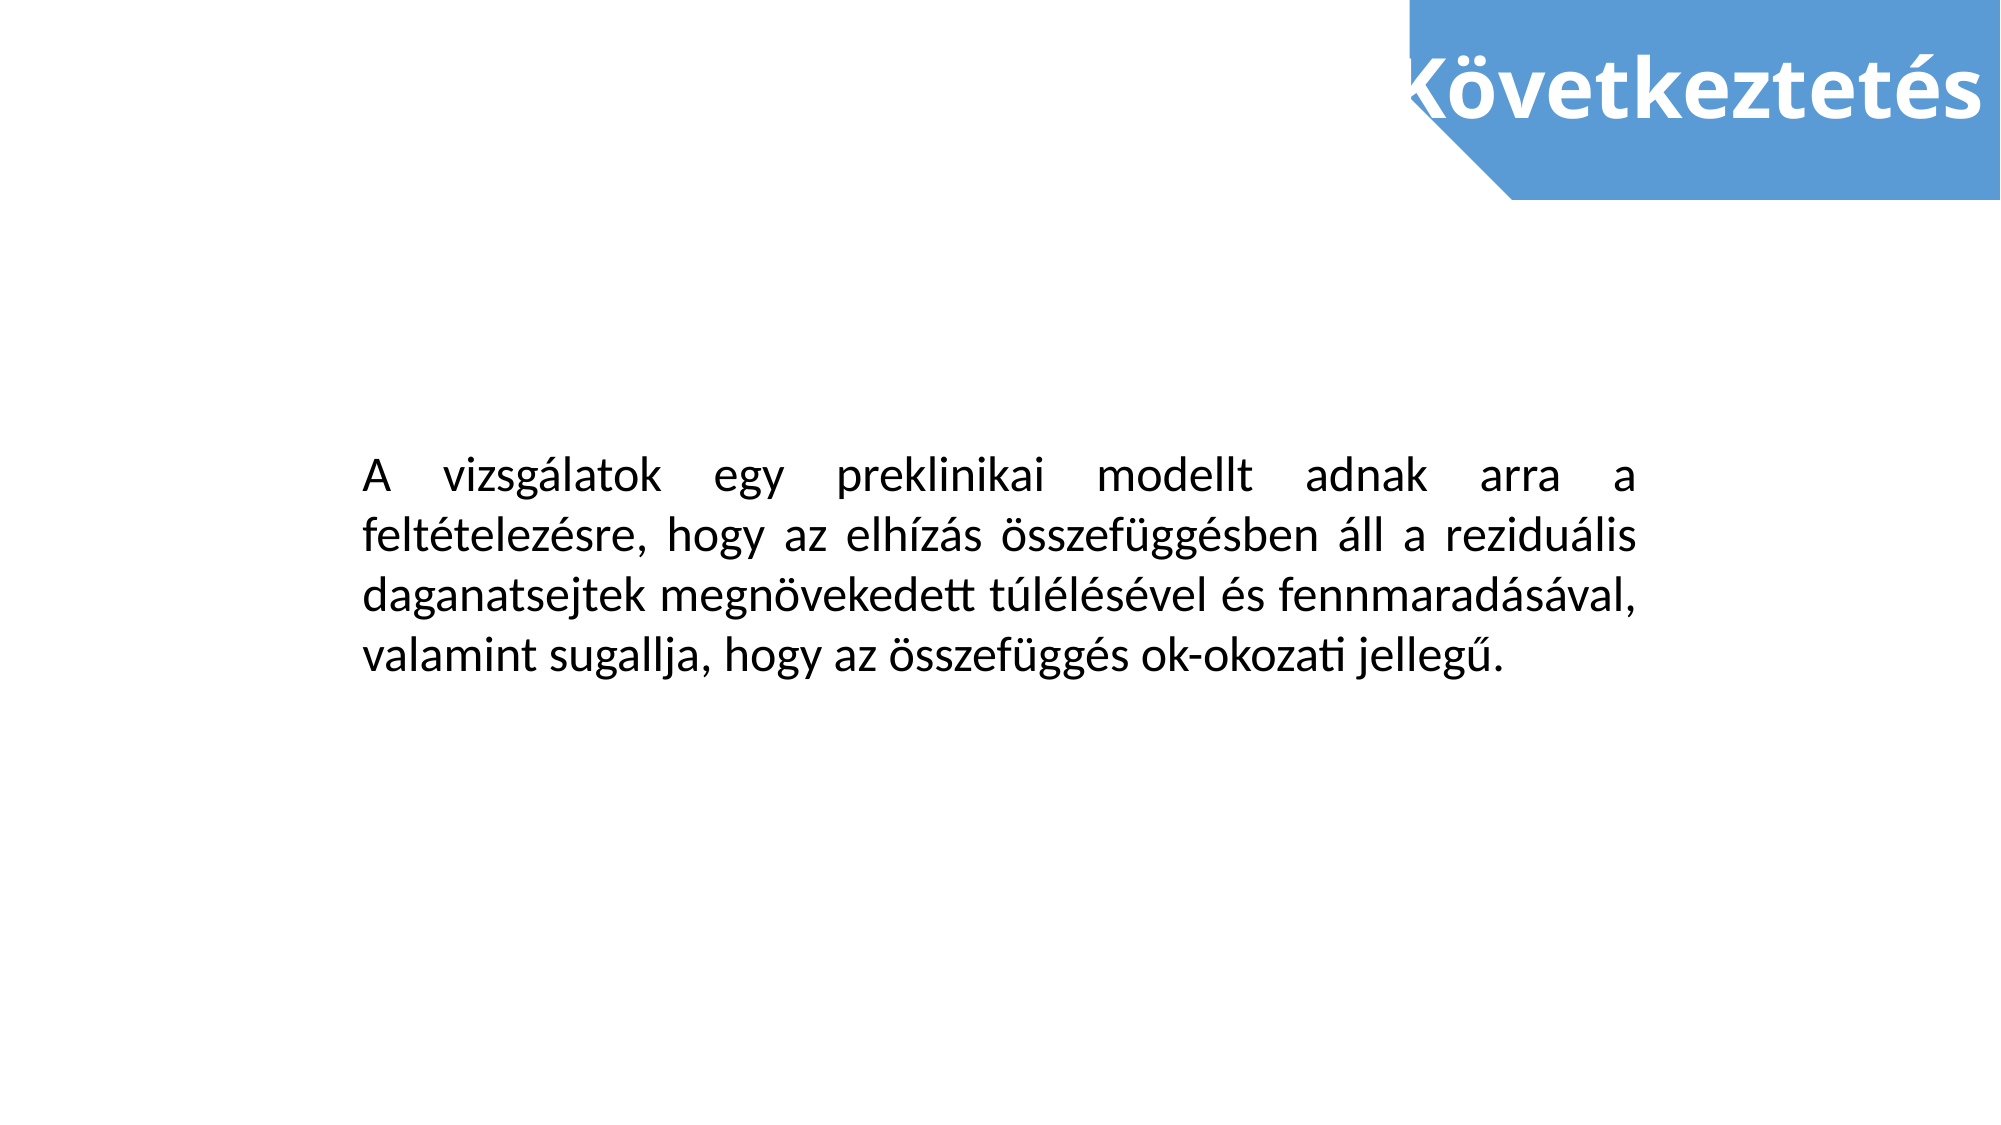

Következtetés

A vizsgálatok egy preklinikai modellt adnak arra a feltételezésre, hogy az elhízás összefüggésben áll a reziduális daganatsejtek megnövekedett túlélésével és fennmaradásával, valamint sugallja, hogy az összefüggés ok-okozati jellegű.